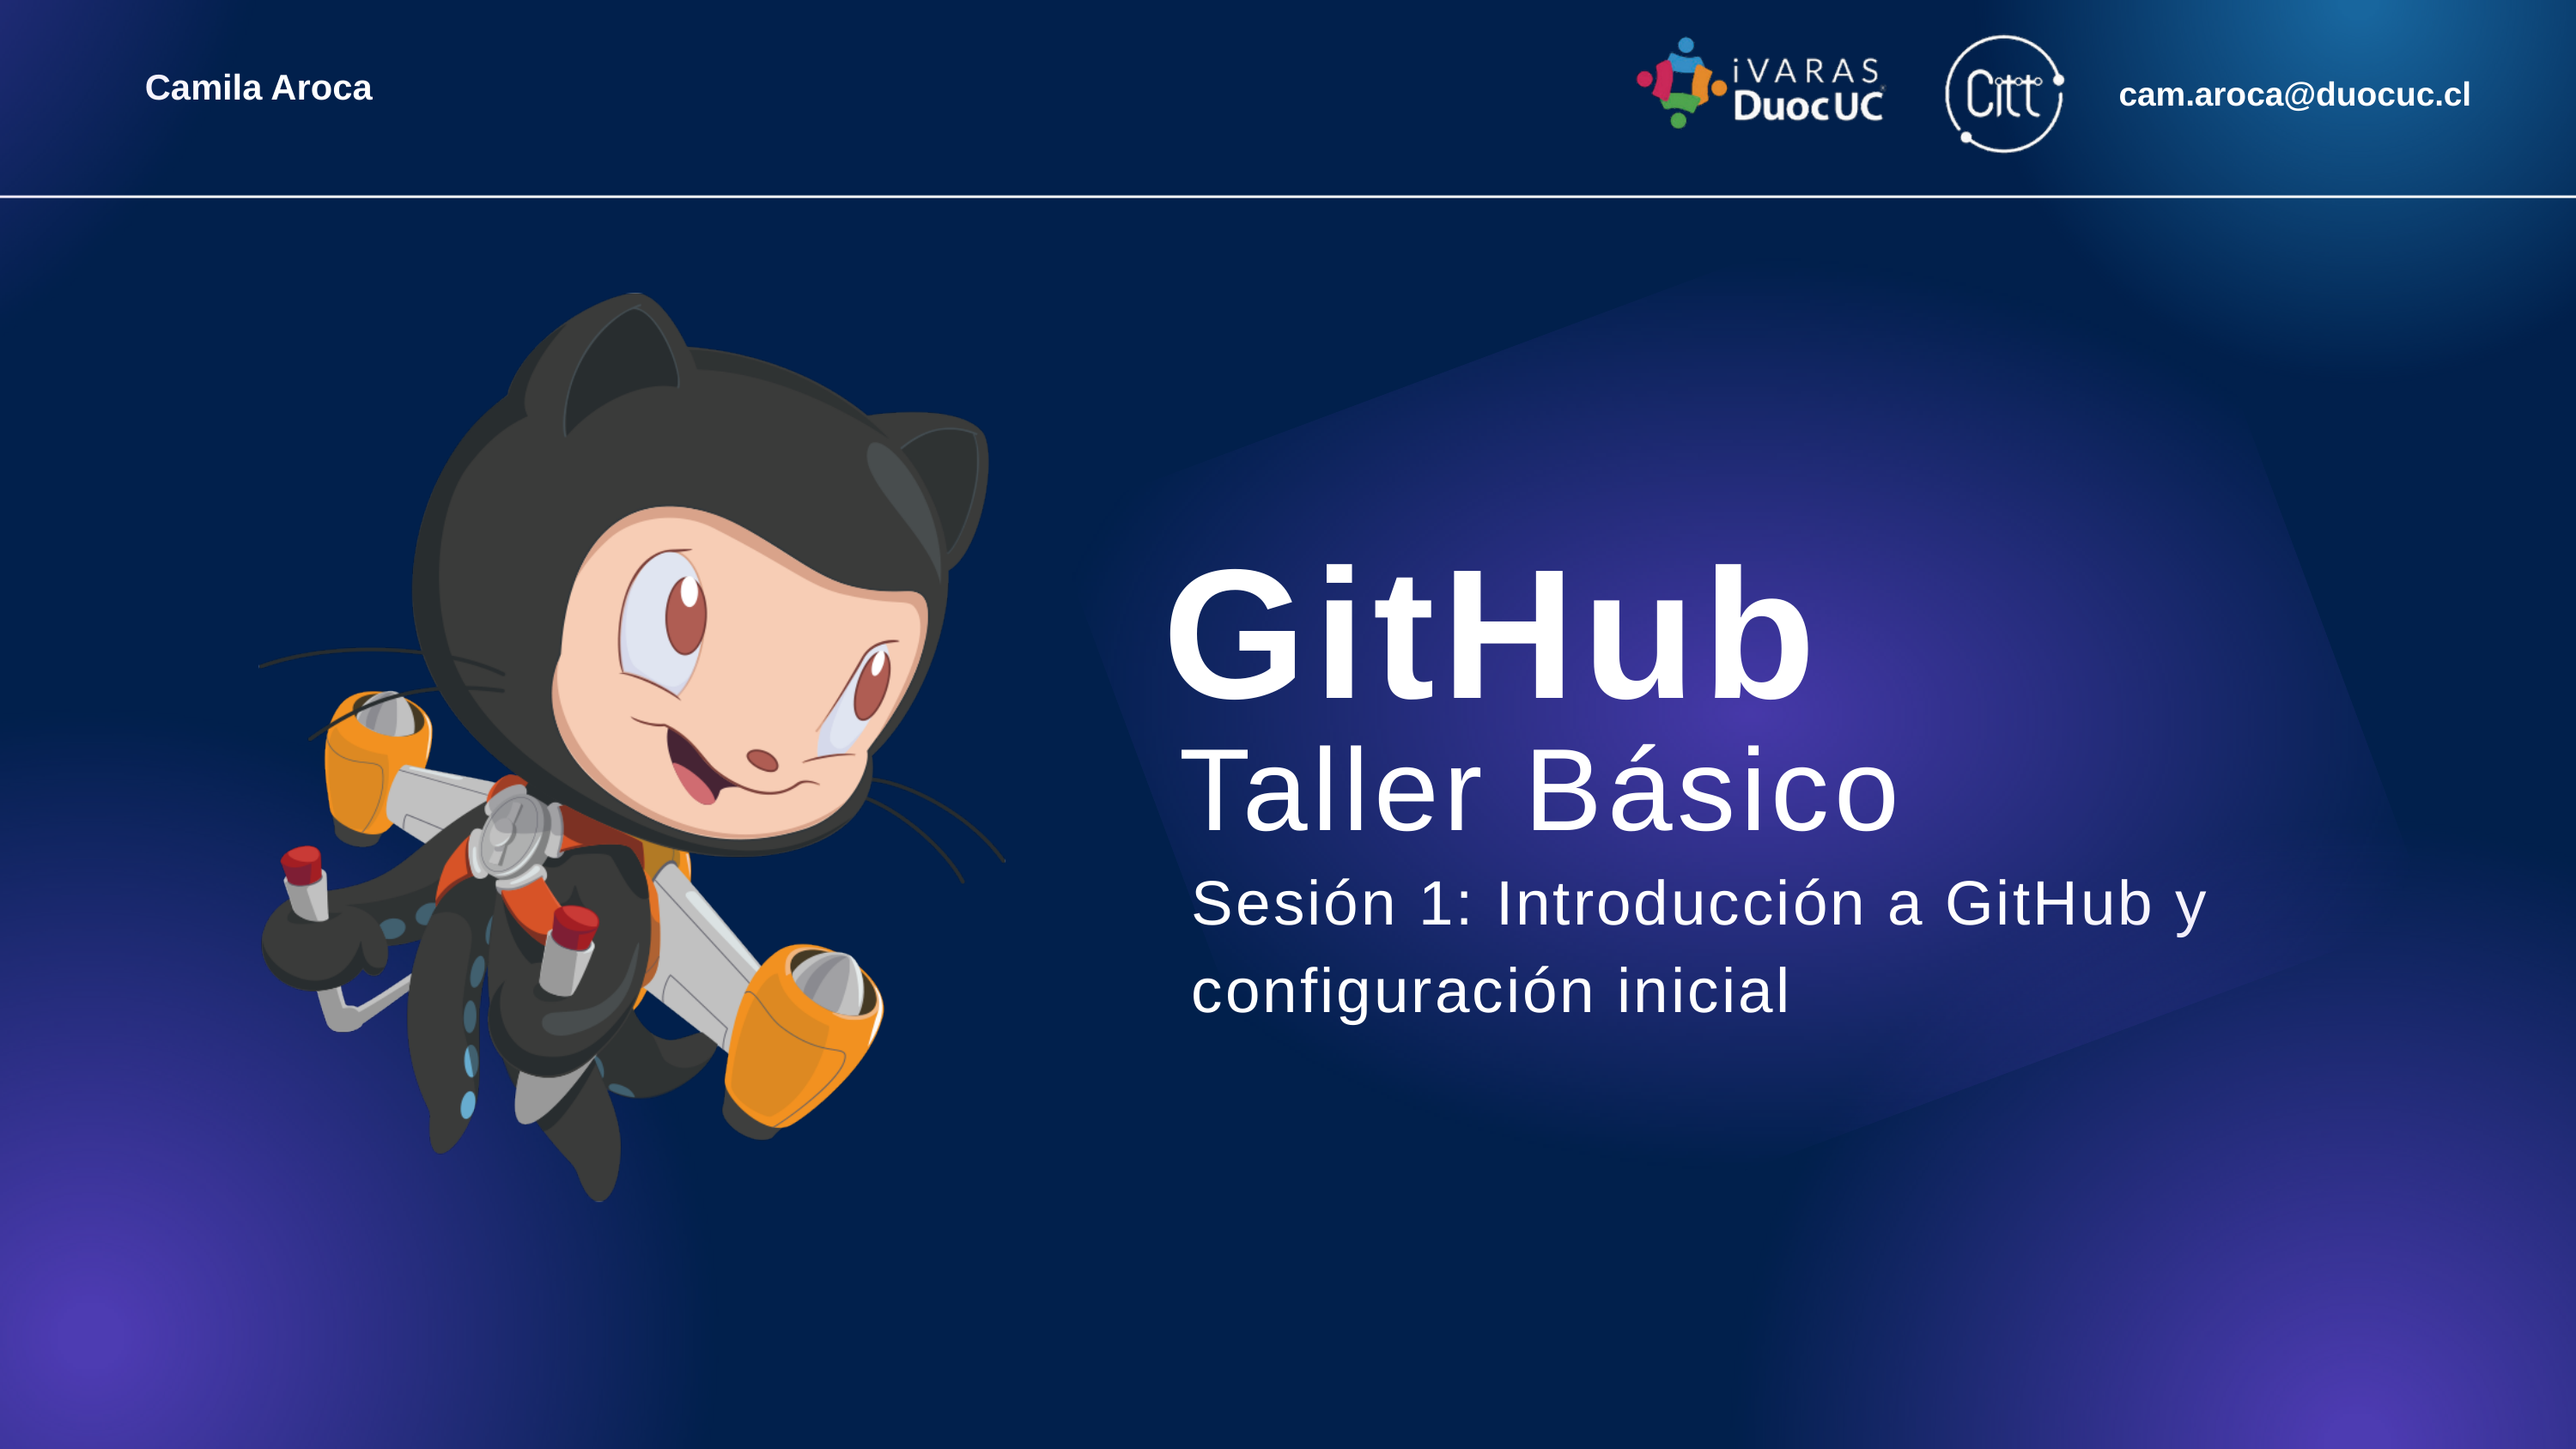

Camila Aroca
cam.aroca@duocuc.cl

GitHub

Taller Básico

Sesión 1: Introducción a GitHub y configuración inicial